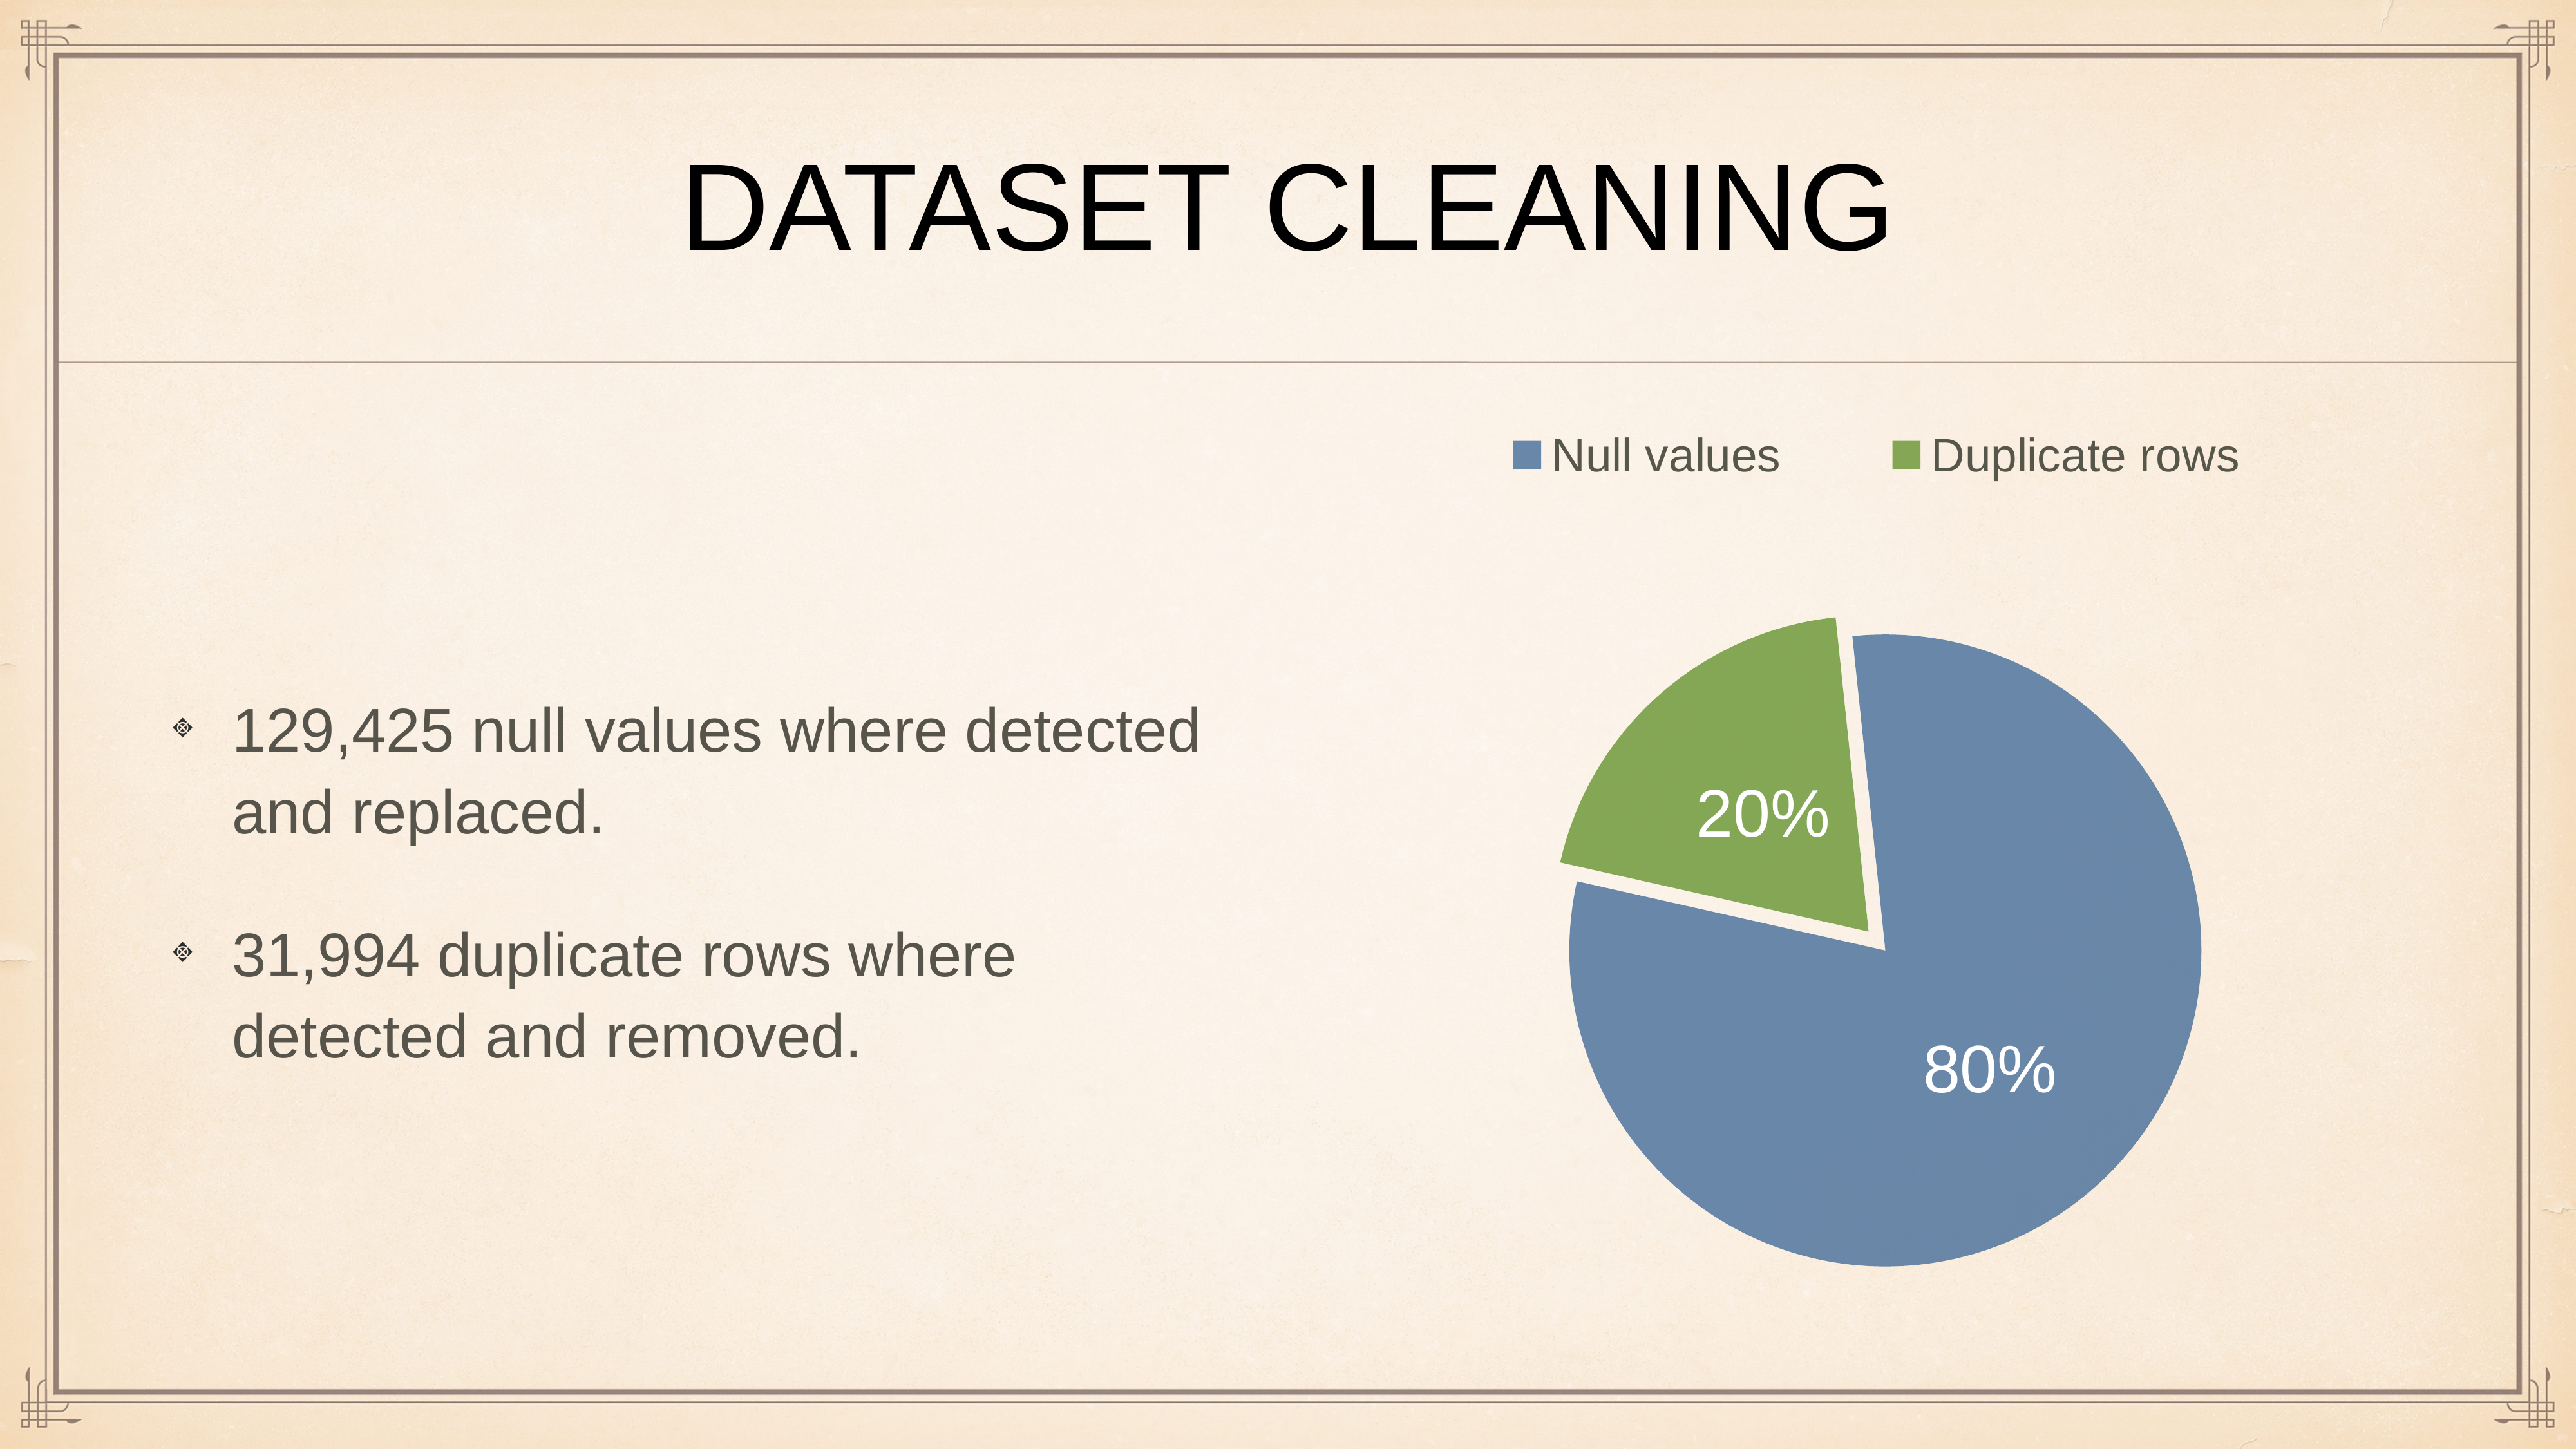

# Dataset cleaning

### Chart

| Category | Region 1 |
|---|---|
| Null values | 129425.0 |
| Duplicate rows | 31994.0 |
129,425 null values where detected and replaced.
31,994 duplicate rows where detected and removed.